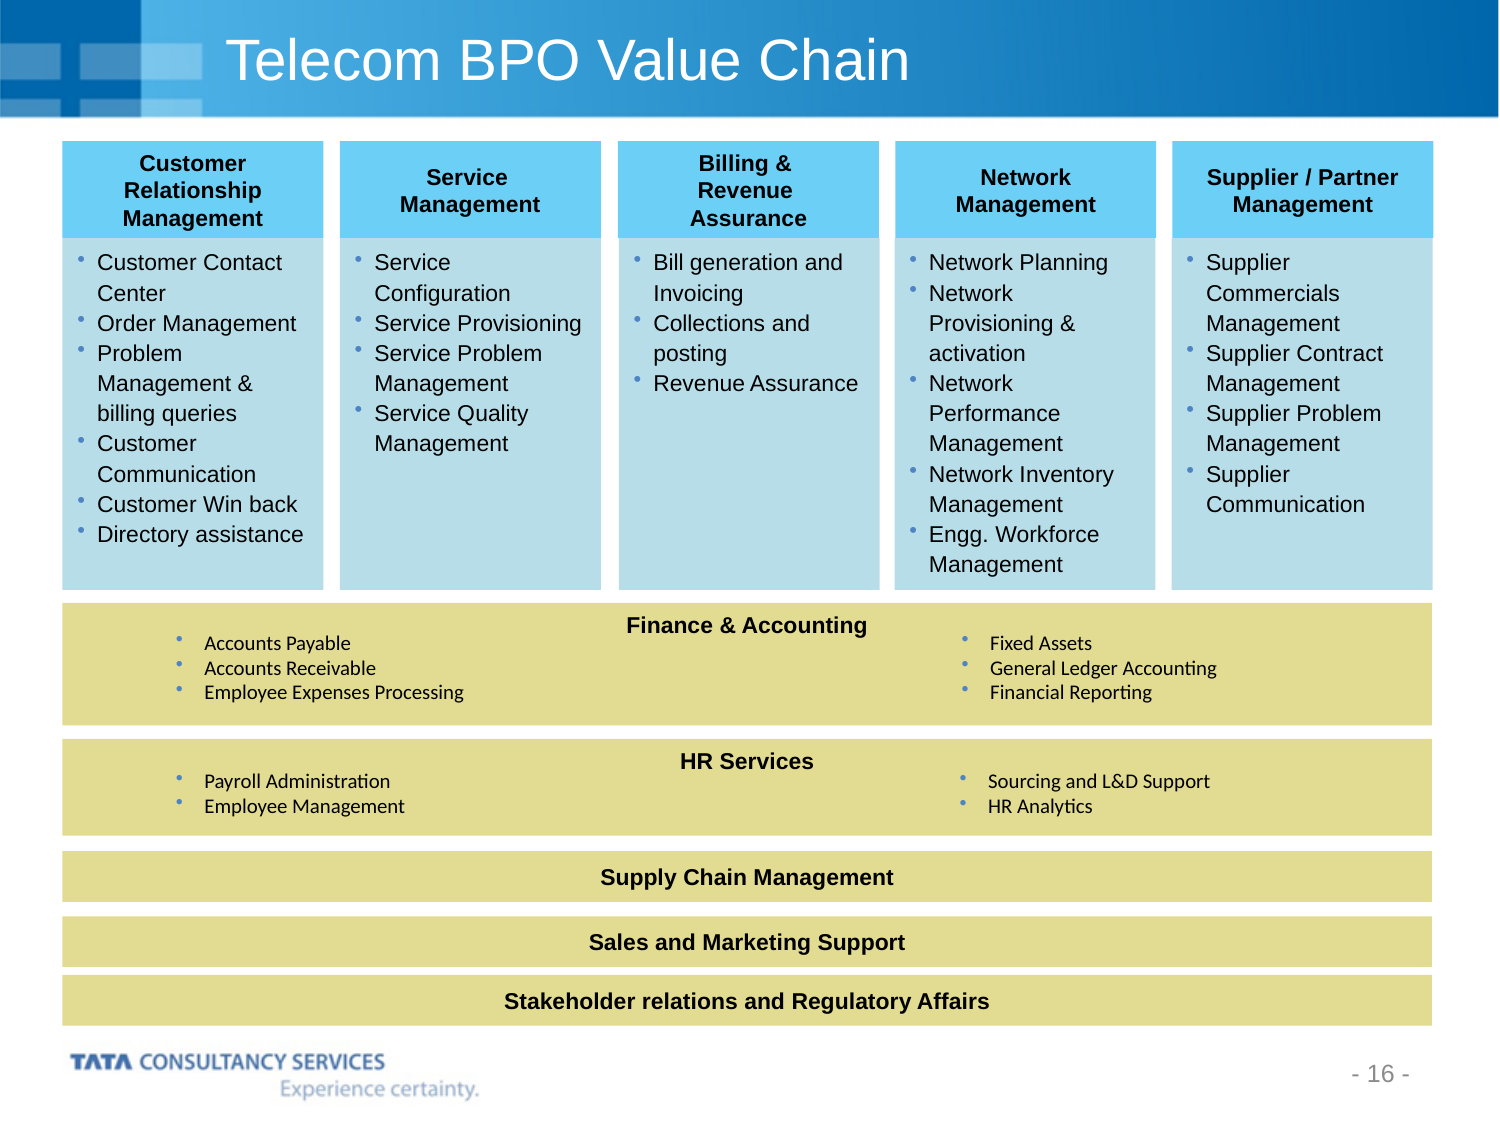

# Telecom BPO Value Chain
Customer Relationship Management
Service
Management
Billing &
Revenue
Assurance
Network Management
Supplier / Partner Management
Customer Contact Center
Order Management
Problem Management & billing queries
Customer Communication
Customer Win back
Directory assistance
Service Configuration
Service Provisioning
Service Problem Management
Service Quality Management

Bill generation and Invoicing
Collections and posting
Revenue Assurance

Network Planning
Network Provisioning & activation
Network Performance Management
Network Inventory Management
Engg. Workforce Management

Supplier Commercials Management
Supplier Contract Management
Supplier Problem Management
Supplier Communication

Finance & Accounting
Accounts Payable
Accounts Receivable
Employee Expenses Processing
Fixed Assets
General Ledger Accounting
Financial Reporting
HR Services

Payroll Administration
Employee Management
Sourcing and L&D Support
HR Analytics

Supply Chain Management
Sales and Marketing Support
Stakeholder relations and Regulatory Affairs
- 16 -